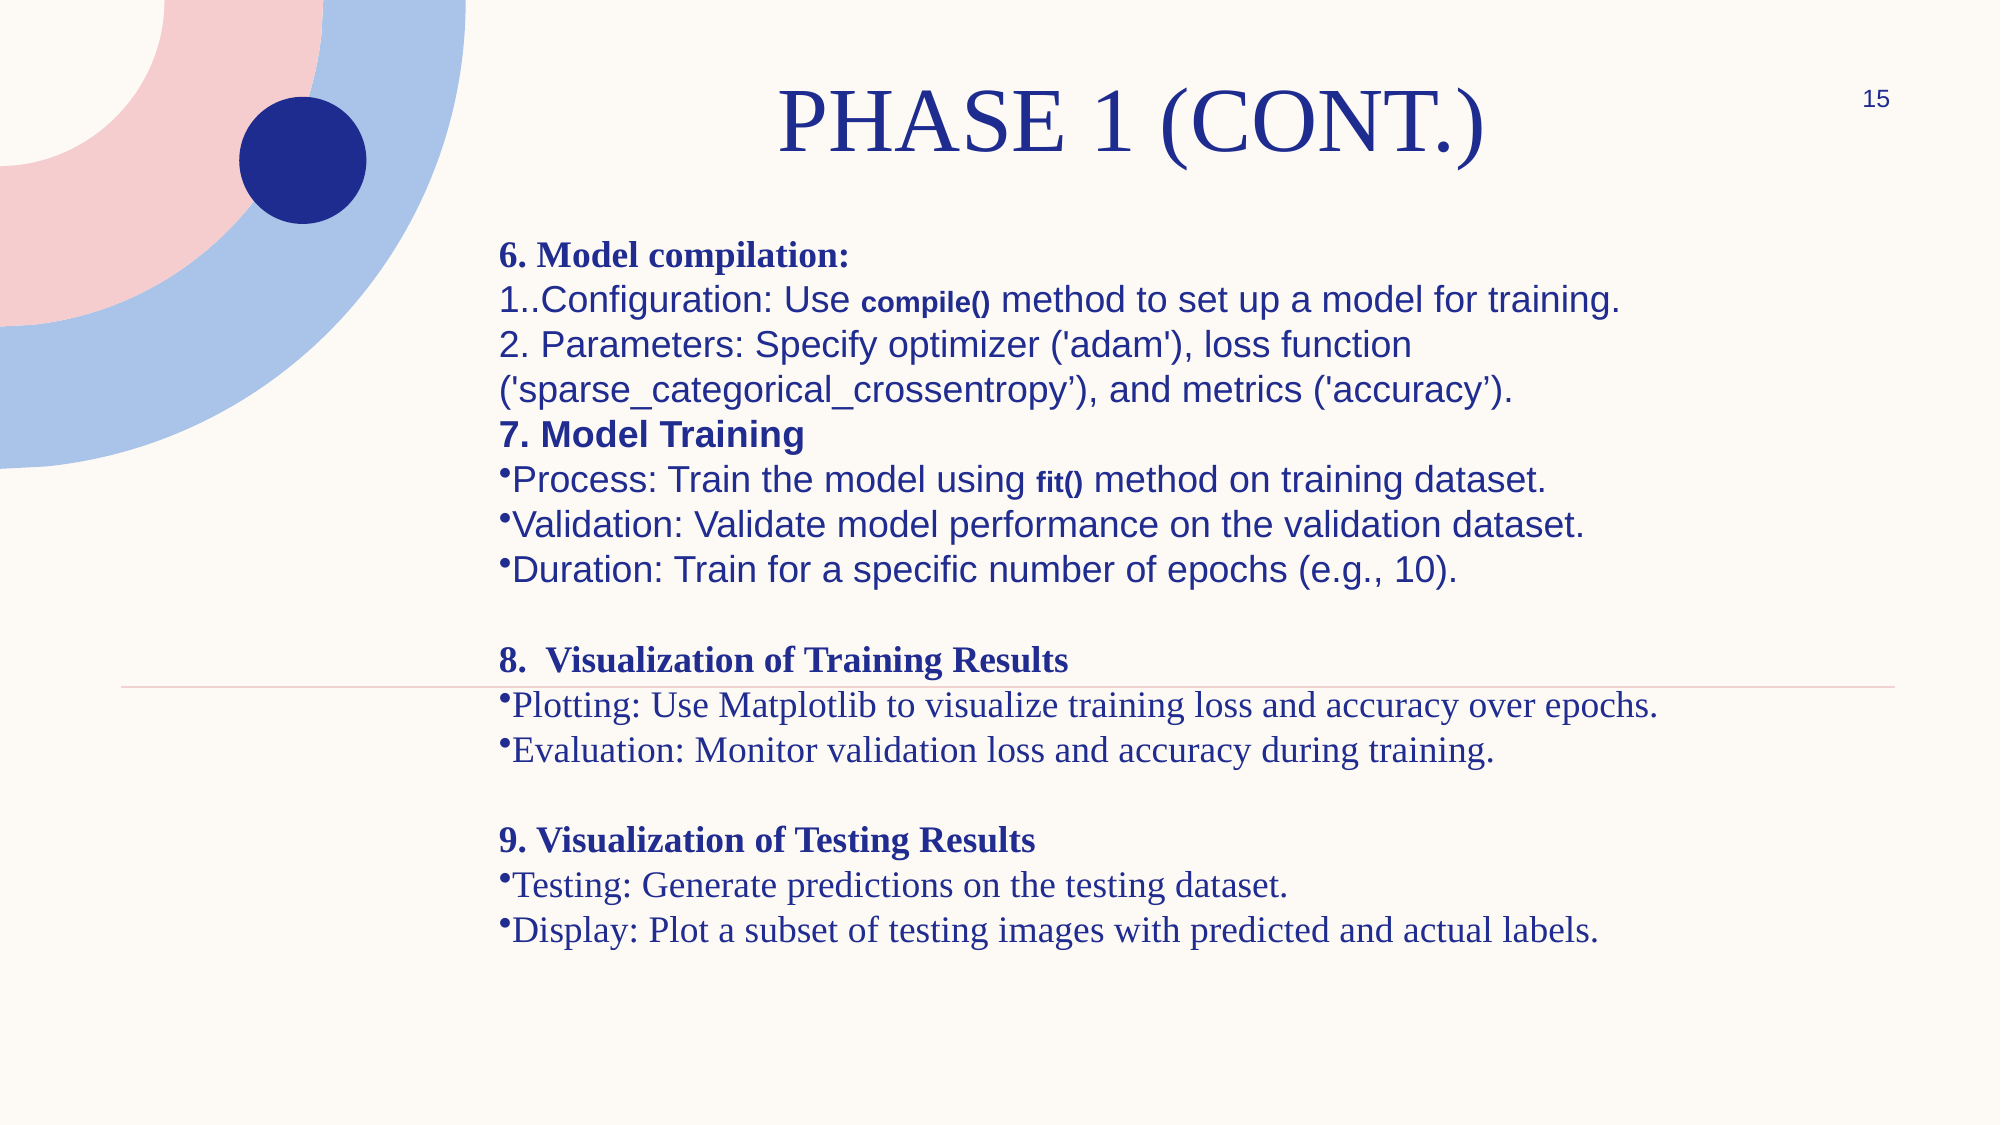

# PHASE 1 (CONT.)
15
6. Model compilation:
1..Configuration: Use compile() method to set up a model for training.
2. Parameters: Specify optimizer ('adam'), loss function ('sparse_categorical_crossentropy’), and metrics ('accuracy’).
7. Model Training
Process: Train the model using fit() method on training dataset.
Validation: Validate model performance on the validation dataset.
Duration: Train for a specific number of epochs (e.g., 10).

8.  Visualization of Training Results
Plotting: Use Matplotlib to visualize training loss and accuracy over epochs.
Evaluation: Monitor validation loss and accuracy during training.

9. Visualization of Testing Results
Testing: Generate predictions on the testing dataset.
Display: Plot a subset of testing images with predicted and actual labels.